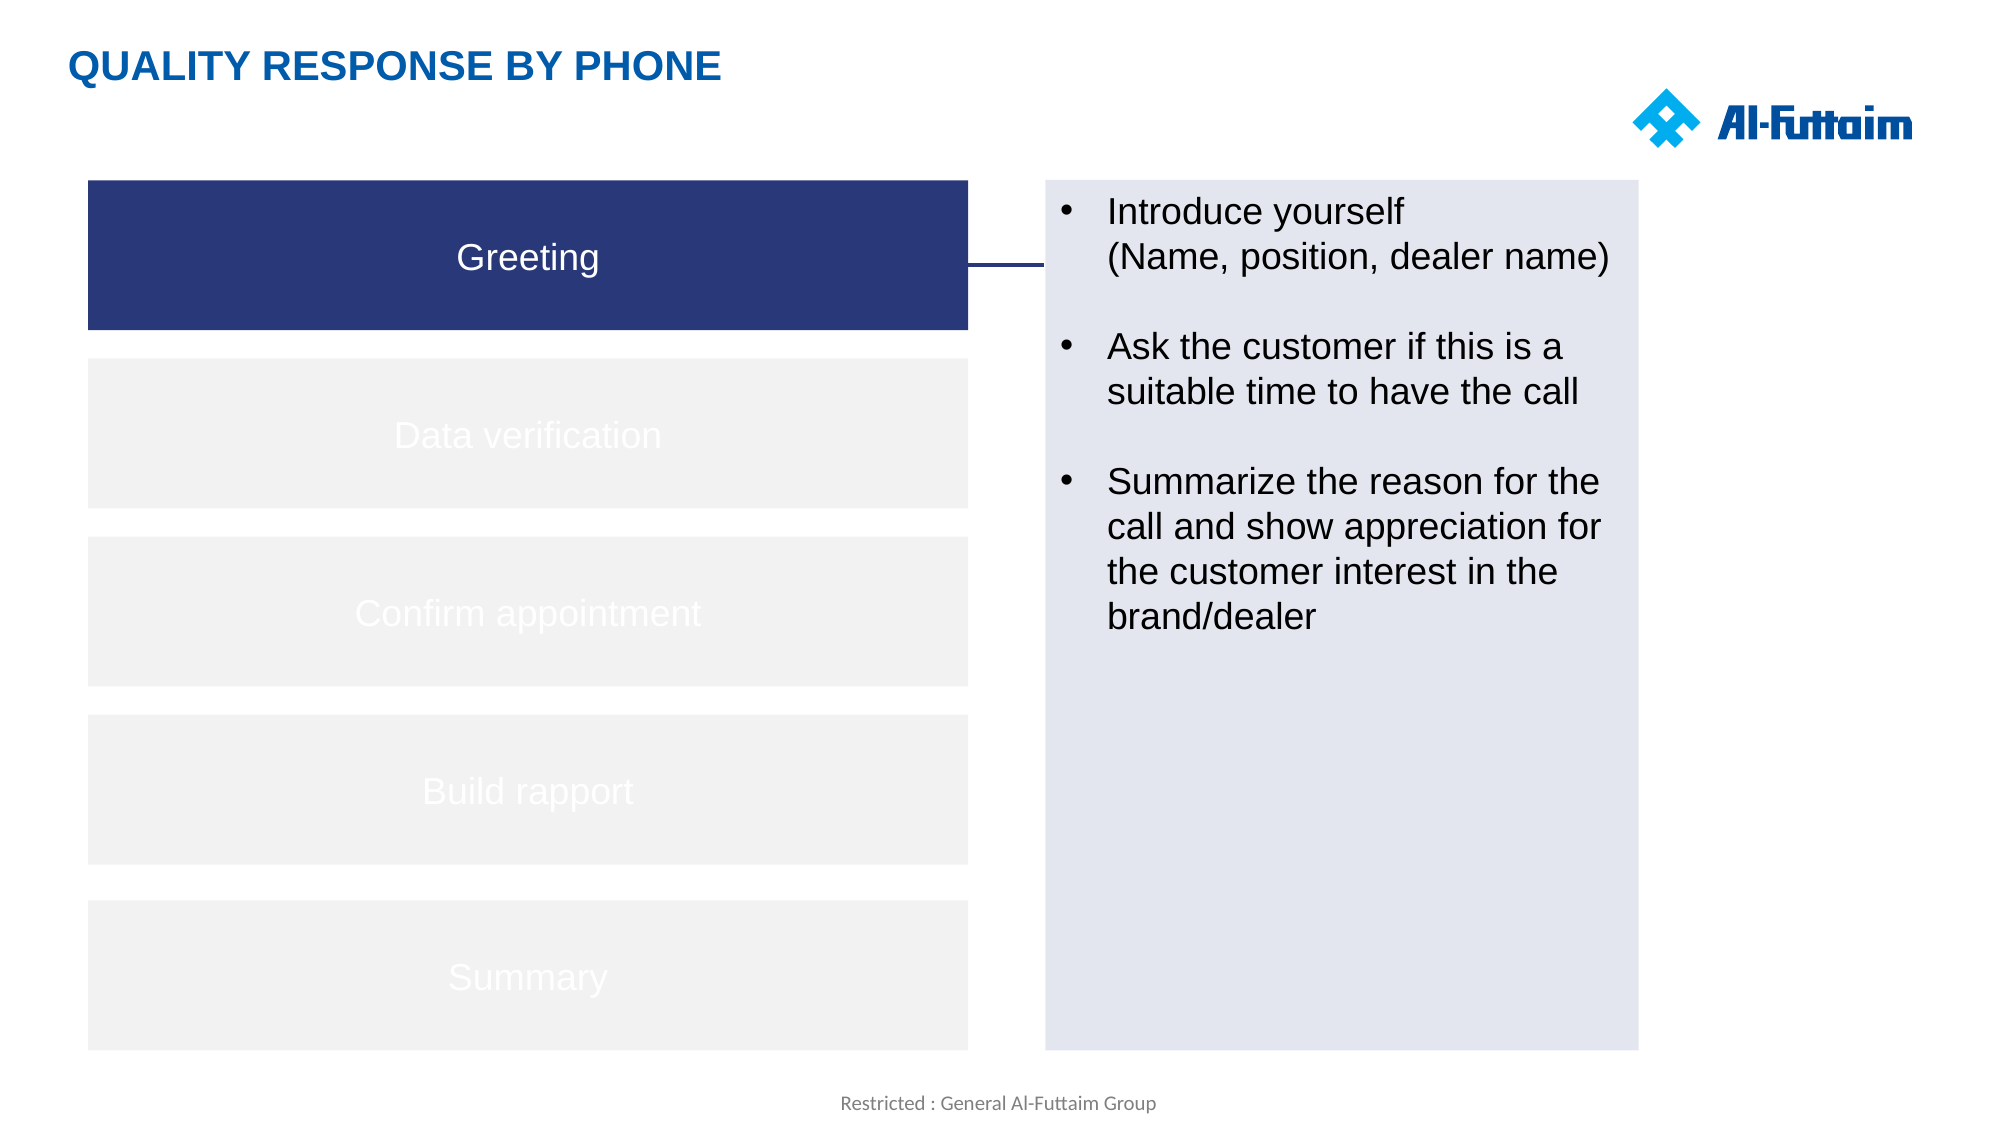

QUALITY RESPONSE BY PHONE
Introduce yourself
(Name, position, dealer name)
Ask the customer if this is a suitable time to have the call
Summarize the reason for the call and show appreciation for the customer interest in the brand/dealer

Greeting

Data verification

Confirm appointment

Build rapport

Summary